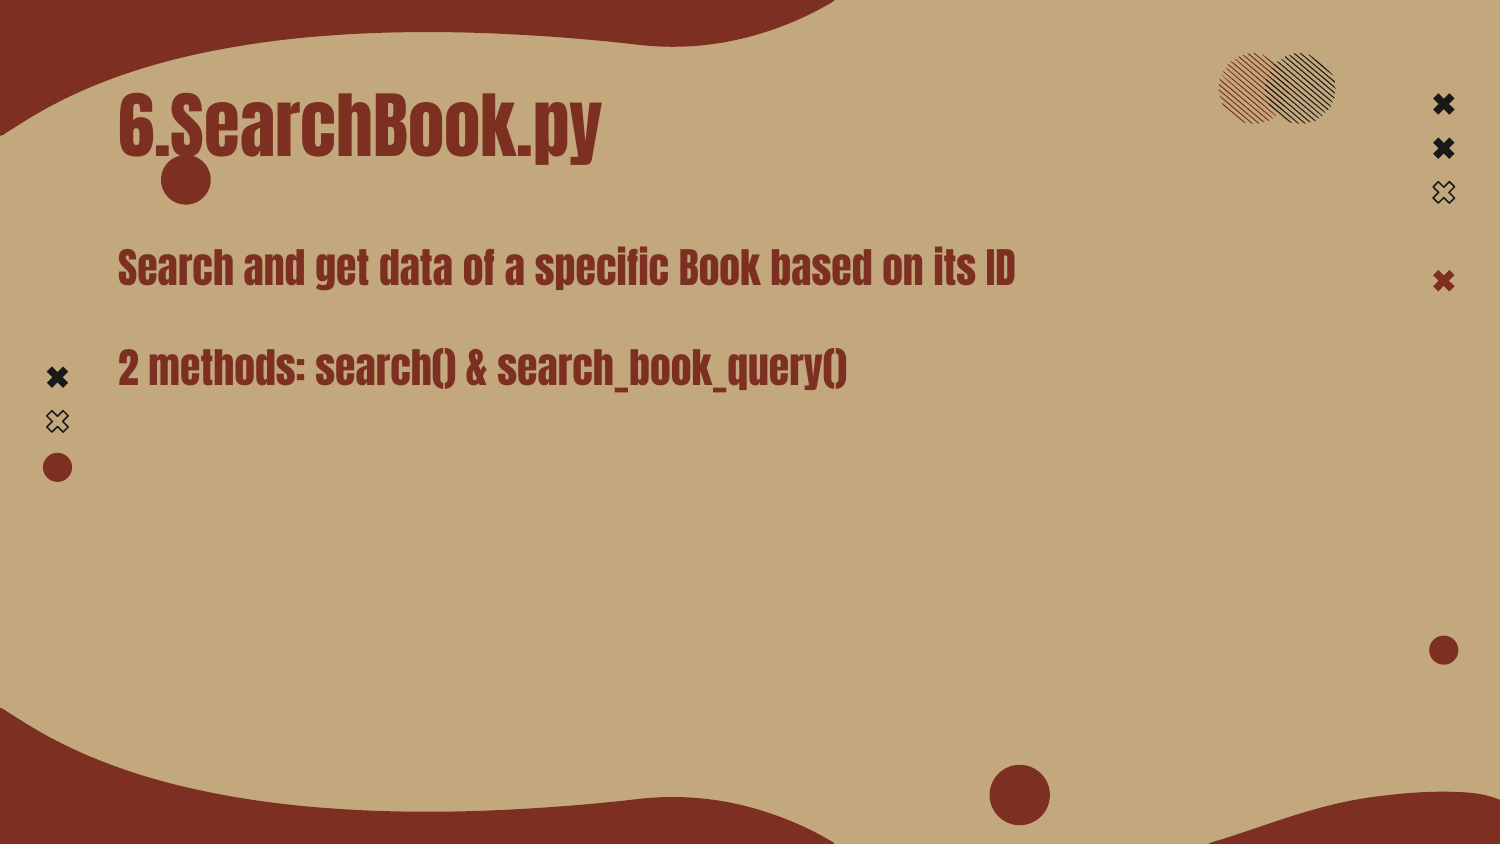

# 6.SearchBook.py
Search and get data of a specific Book based on its ID
2 methods: search() & search_book_query()